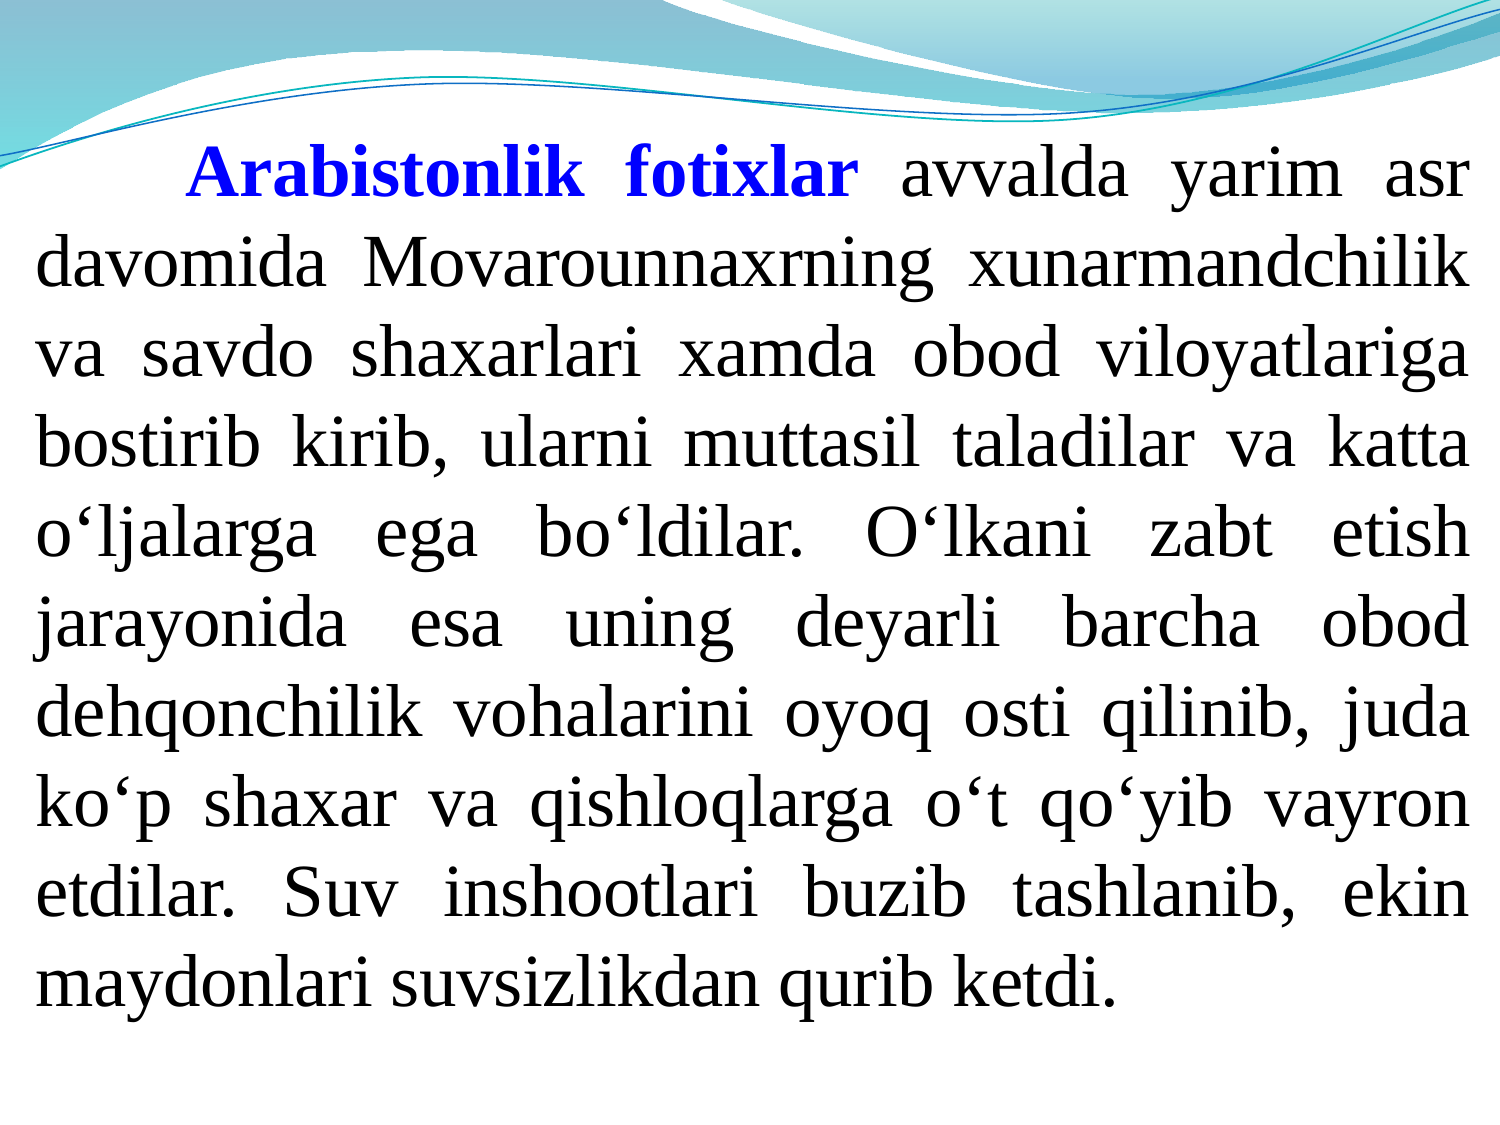

Arabistonlik fotixlar avvalda yarim asr davomida Movarounnaxrning xunarmandchilik va savdo shaxarlari xamda obod viloyatlariga bostirib kirib, ularni muttasil taladilar va katta o‘ljalarga ega bo‘ldilar. O‘lkani zabt etish jarayonida esa uning deyarli barcha obod dehqonchilik vohalarini oyoq osti qilinib, juda ko‘p shaxar va qishloqlarga o‘t qo‘yib vayron etdilar. Suv inshootlari buzib tashlanib, ekin maydonlari suvsizlikdan qurib ketdi.